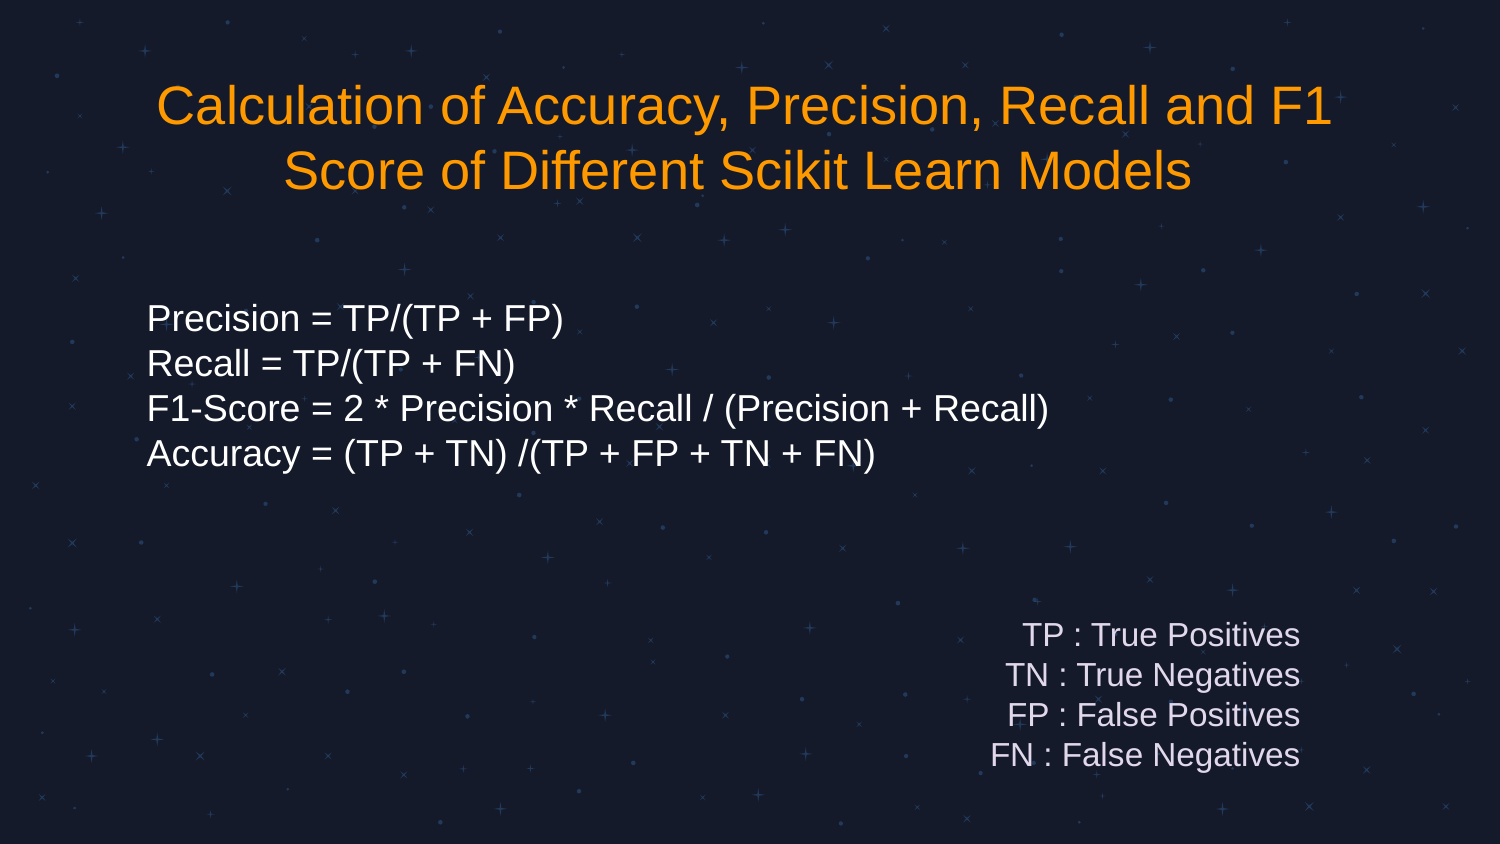

# Calculation of Accuracy, Precision, Recall and F1 Score of Different Scikit Learn Models
Precision = TP/(TP + FP)
Recall = TP/(TP + FN)
F1-Score = 2 * Precision * Recall / (Precision + Recall)
Accuracy = (TP + TN) /(TP + FP + TN + FN)

                                                                                                     TP : True Positives
                                                                                         TN : True Negatives
                                                                                          FP : False Positives
                                                                                       FN : False Negatives